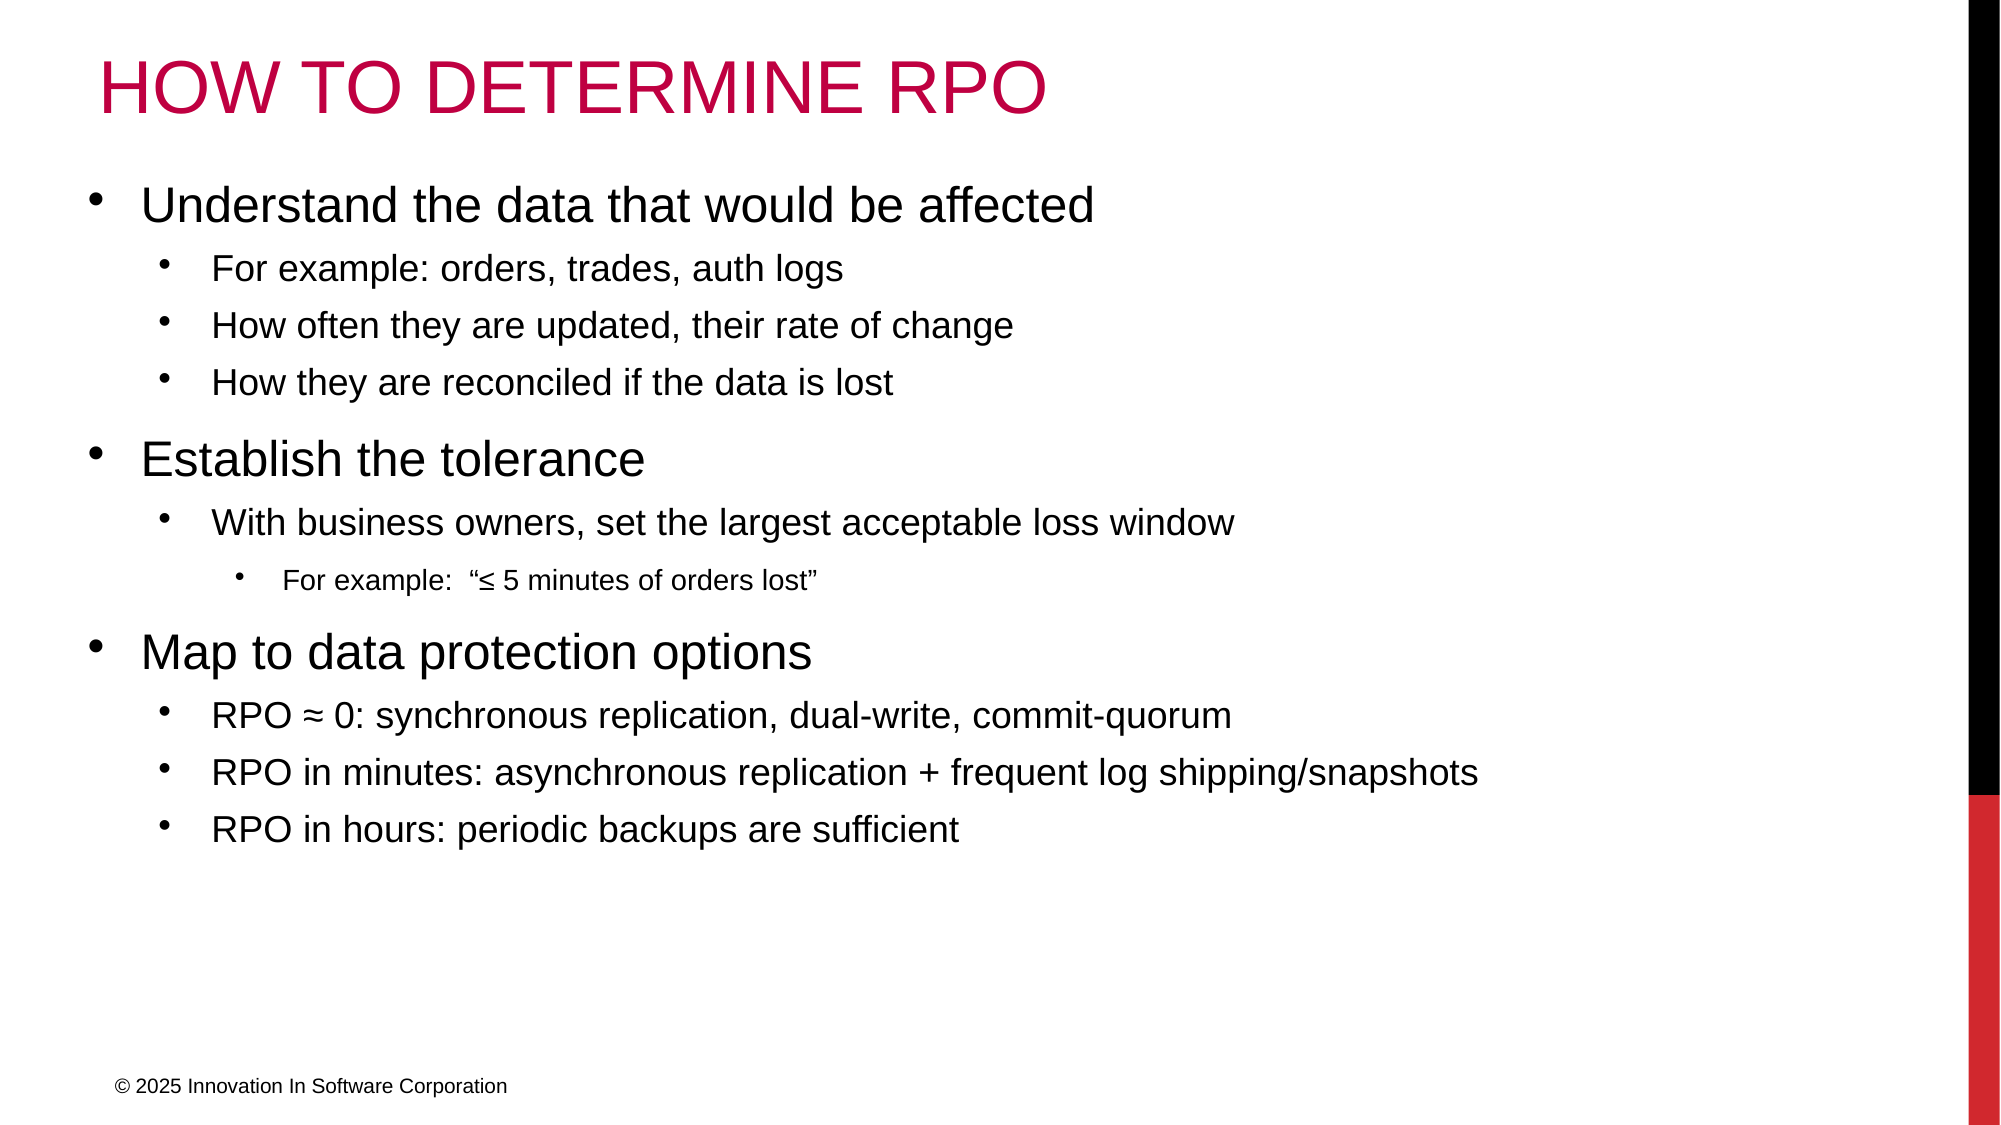

# How to determine RpO
Understand the data that would be affected
For example: orders, trades, auth logs
How often they are updated, their rate of change
How they are reconciled if the data is lost
Establish the tolerance
With business owners, set the largest acceptable loss window
For example:  “≤ 5 minutes of orders lost”
Map to data protection options
RPO ≈ 0: synchronous replication, dual-write, commit-quorum
RPO in minutes: asynchronous replication + frequent log shipping/snapshots
RPO in hours: periodic backups are sufficient

© 2025 Innovation In Software Corporation